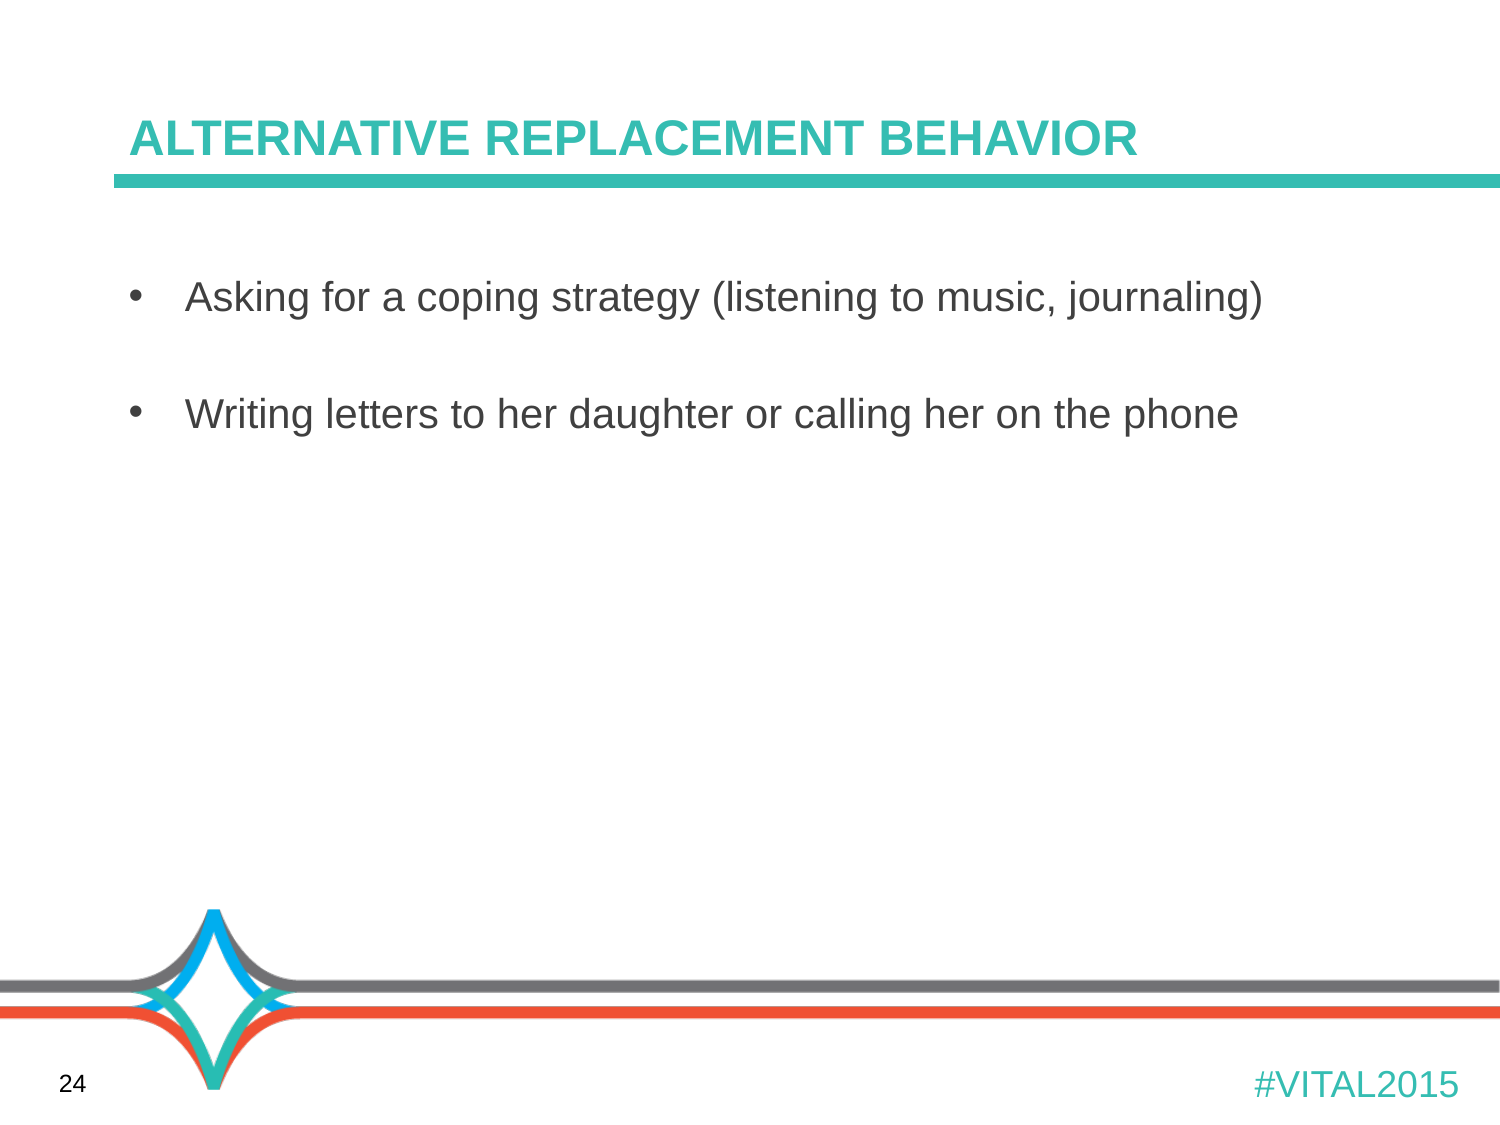

# Alternative replacement behavior
Asking for a coping strategy (listening to music, journaling)

Writing letters to her daughter or calling her on the phone